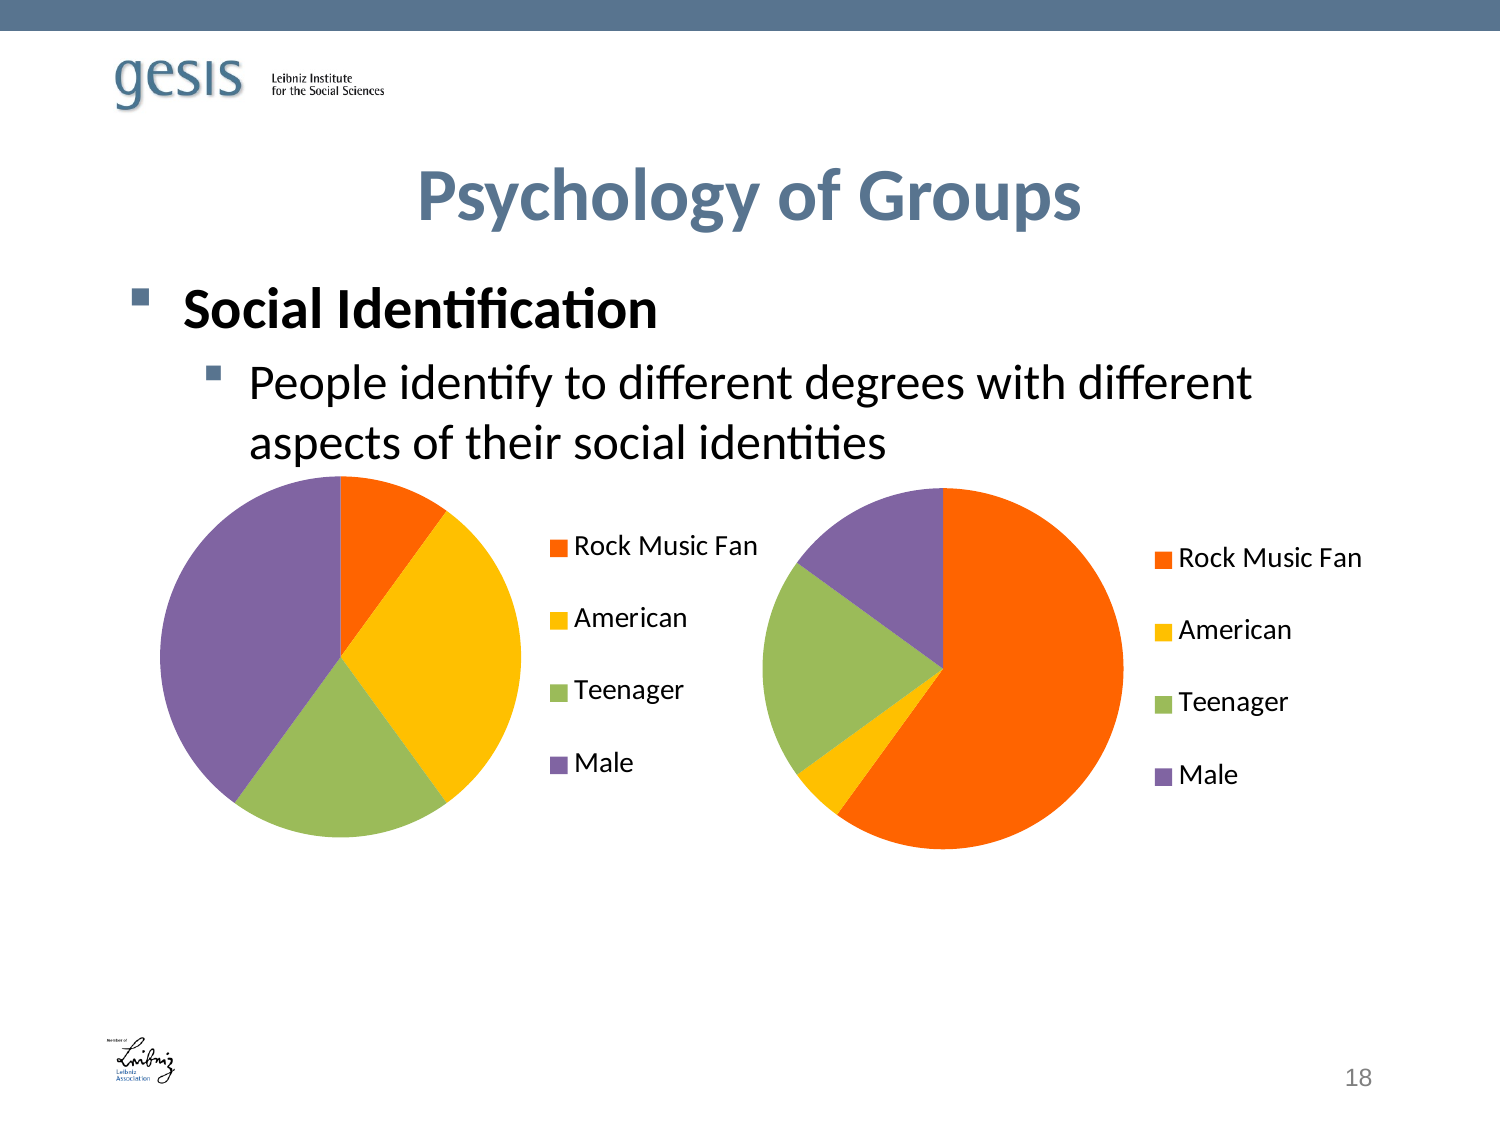

# Psychology of Groups
Social Identification
People identify to different degrees with different aspects of their social identities

### Chart

| Category | Verkauf |
|---|---|
| Rock Music Fan | 10.0 |
| American | 30.0 |
| Teenager | 20.0 |
| Male | 40.0 |

### Chart

| Category | Verkauf |
|---|---|
| Rock Music Fan | 60.0 |
| American | 5.0 |
| Teenager | 20.0 |
| Male | 15.0 |
18